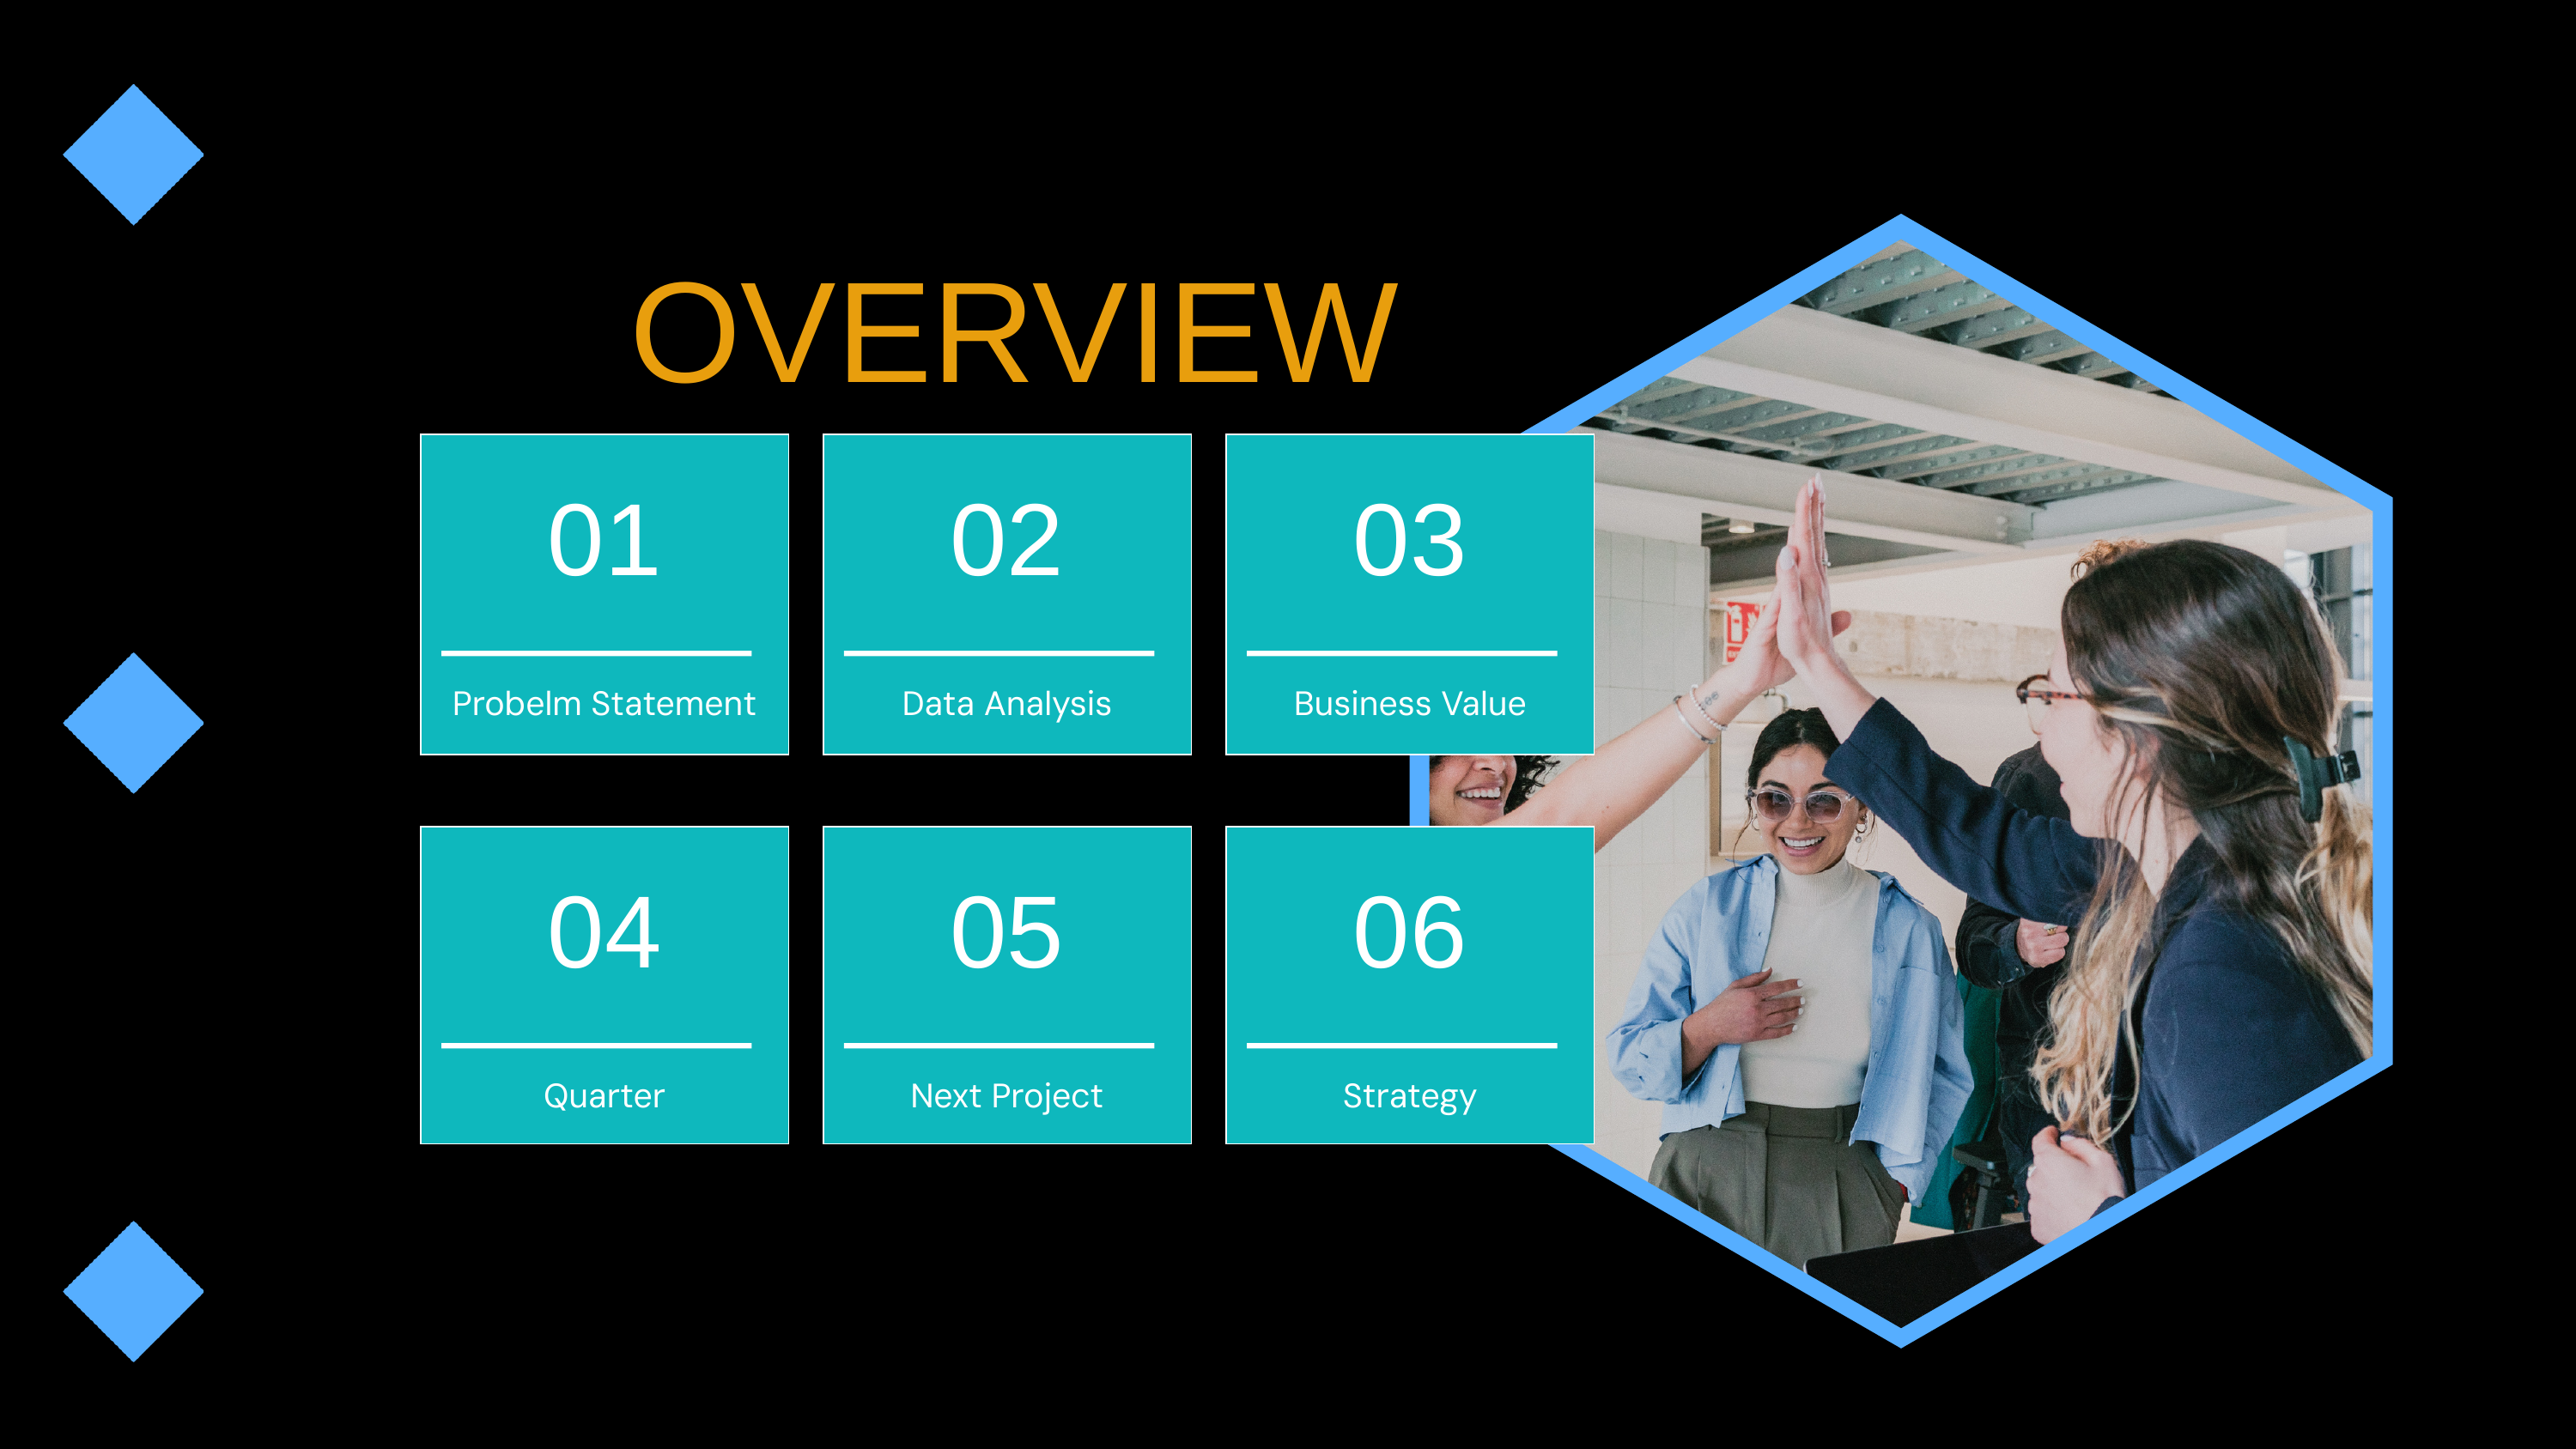

OVERVIEW

01
02
03

Probelm Statement
Data Analysis
Business Value

04
05
06

Quarter
Next Project
Strategy